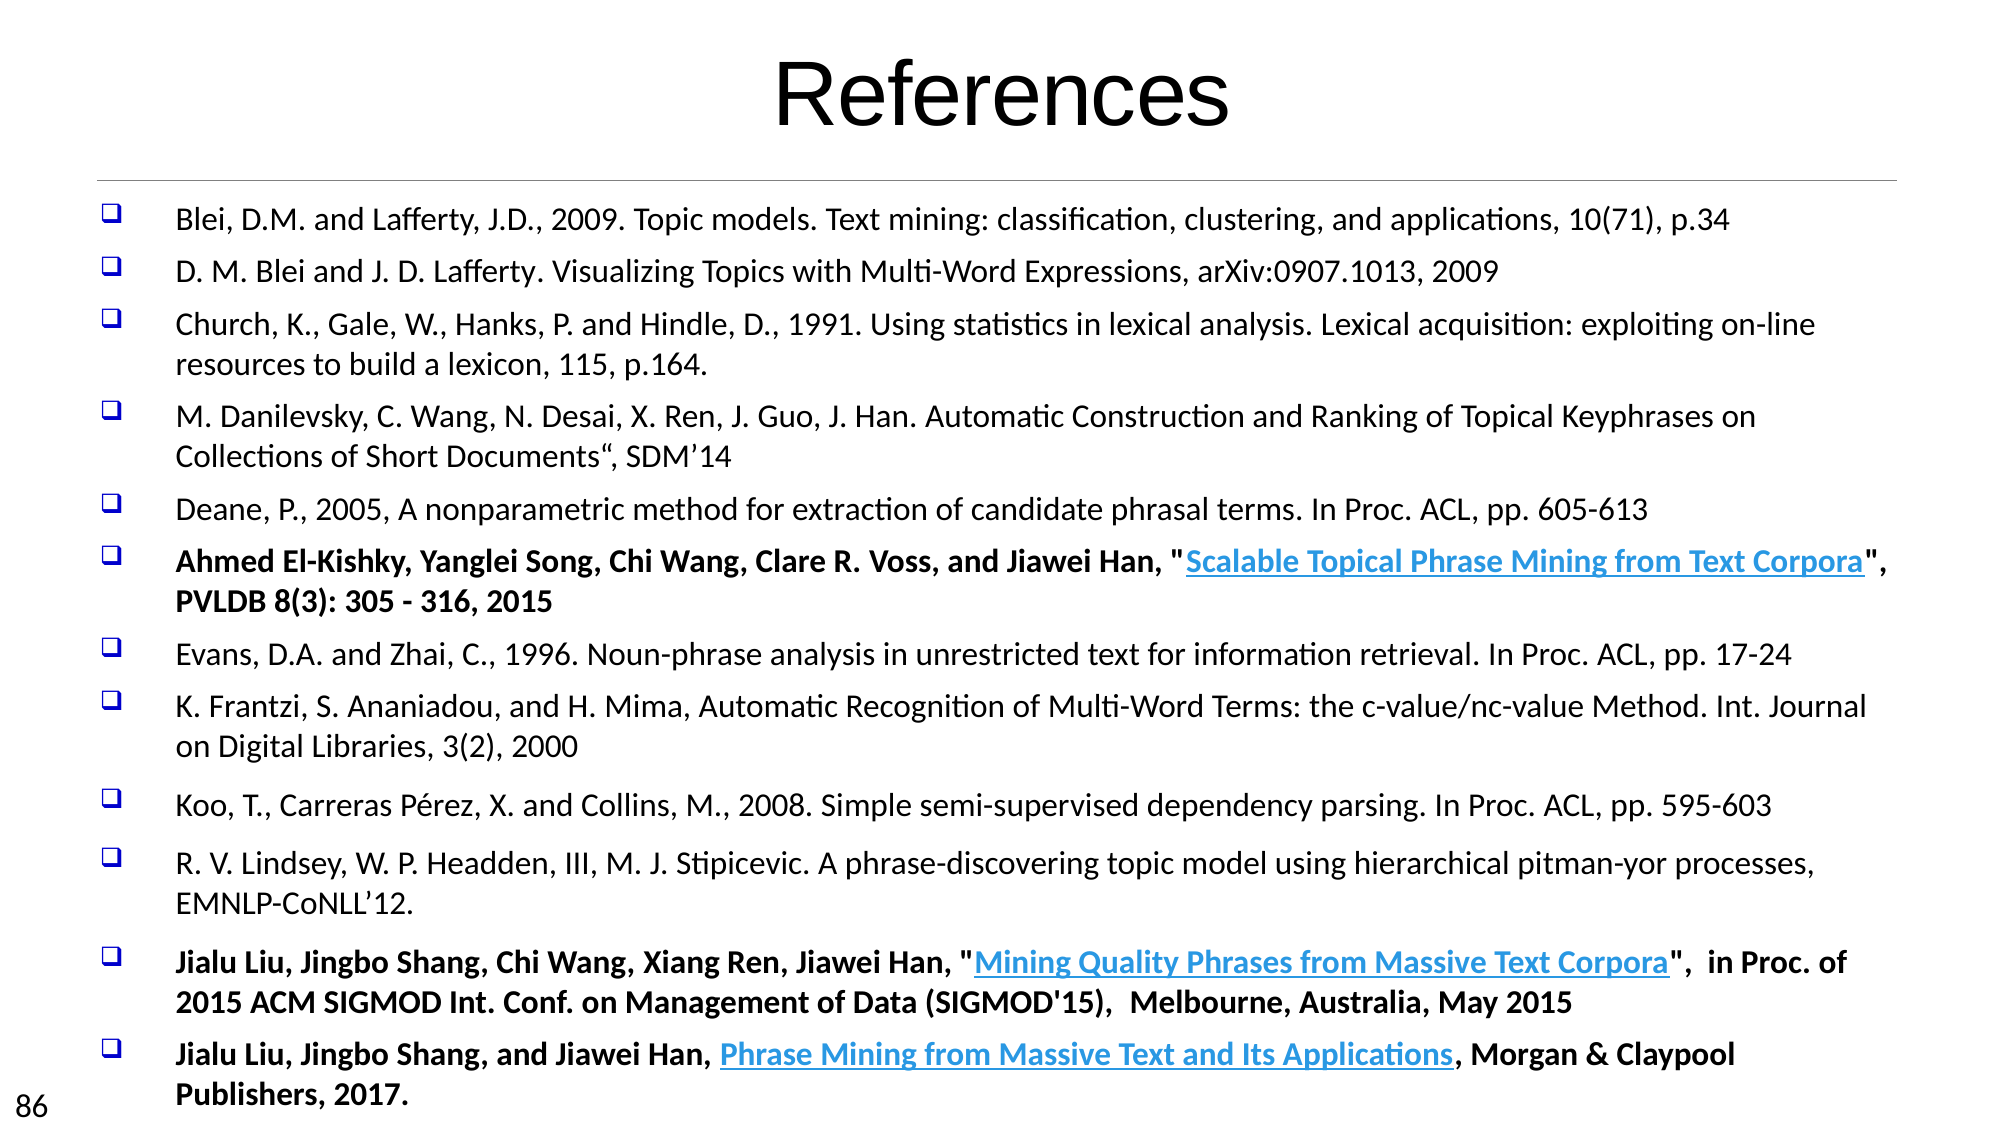

# References
Blei, D.M. and Lafferty, J.D., 2009. Topic models. Text mining: classification, clustering, and applications, 10(71), p.34
D. M. Blei and J. D. Lafferty. Visualizing Topics with Multi-Word Expressions, arXiv:0907.1013, 2009
Church, K., Gale, W., Hanks, P. and Hindle, D., 1991. Using statistics in lexical analysis. Lexical acquisition: exploiting on-line resources to build a lexicon, 115, p.164.
M. Danilevsky, C. Wang, N. Desai, X. Ren, J. Guo, J. Han. Automatic Construction and Ranking of Topical Keyphrases on Collections of Short Documents“, SDM’14
Deane, P., 2005, A nonparametric method for extraction of candidate phrasal terms. In Proc. ACL, pp. 605-613
Ahmed El-Kishky, Yanglei Song, Chi Wang, Clare R. Voss, and Jiawei Han, "Scalable Topical Phrase Mining from Text Corpora", PVLDB 8(3): 305 - 316, 2015
Evans, D.A. and Zhai, C., 1996. Noun-phrase analysis in unrestricted text for information retrieval. In Proc. ACL, pp. 17-24
K. Frantzi, S. Ananiadou, and H. Mima, Automatic Recognition of Multi-Word Terms: the c-value/nc-value Method. Int. Journal on Digital Libraries, 3(2), 2000
Koo, T., Carreras Pérez, X. and Collins, M., 2008. Simple semi-supervised dependency parsing. In Proc. ACL, pp. 595-603
R. V. Lindsey, W. P. Headden, III, M. J. Stipicevic. A phrase-discovering topic model using hierarchical pitman-yor processes, EMNLP-CoNLL’12.
Jialu Liu, Jingbo Shang, Chi Wang, Xiang Ren, Jiawei Han, "Mining Quality Phrases from Massive Text Corpora",  in Proc. of 2015 ACM SIGMOD Int. Conf. on Management of Data (SIGMOD'15),  Melbourne, Australia, May 2015
Jialu Liu, Jingbo Shang, and Jiawei Han, Phrase Mining from Massive Text and Its Applications, Morgan & Claypool Publishers, 2017.